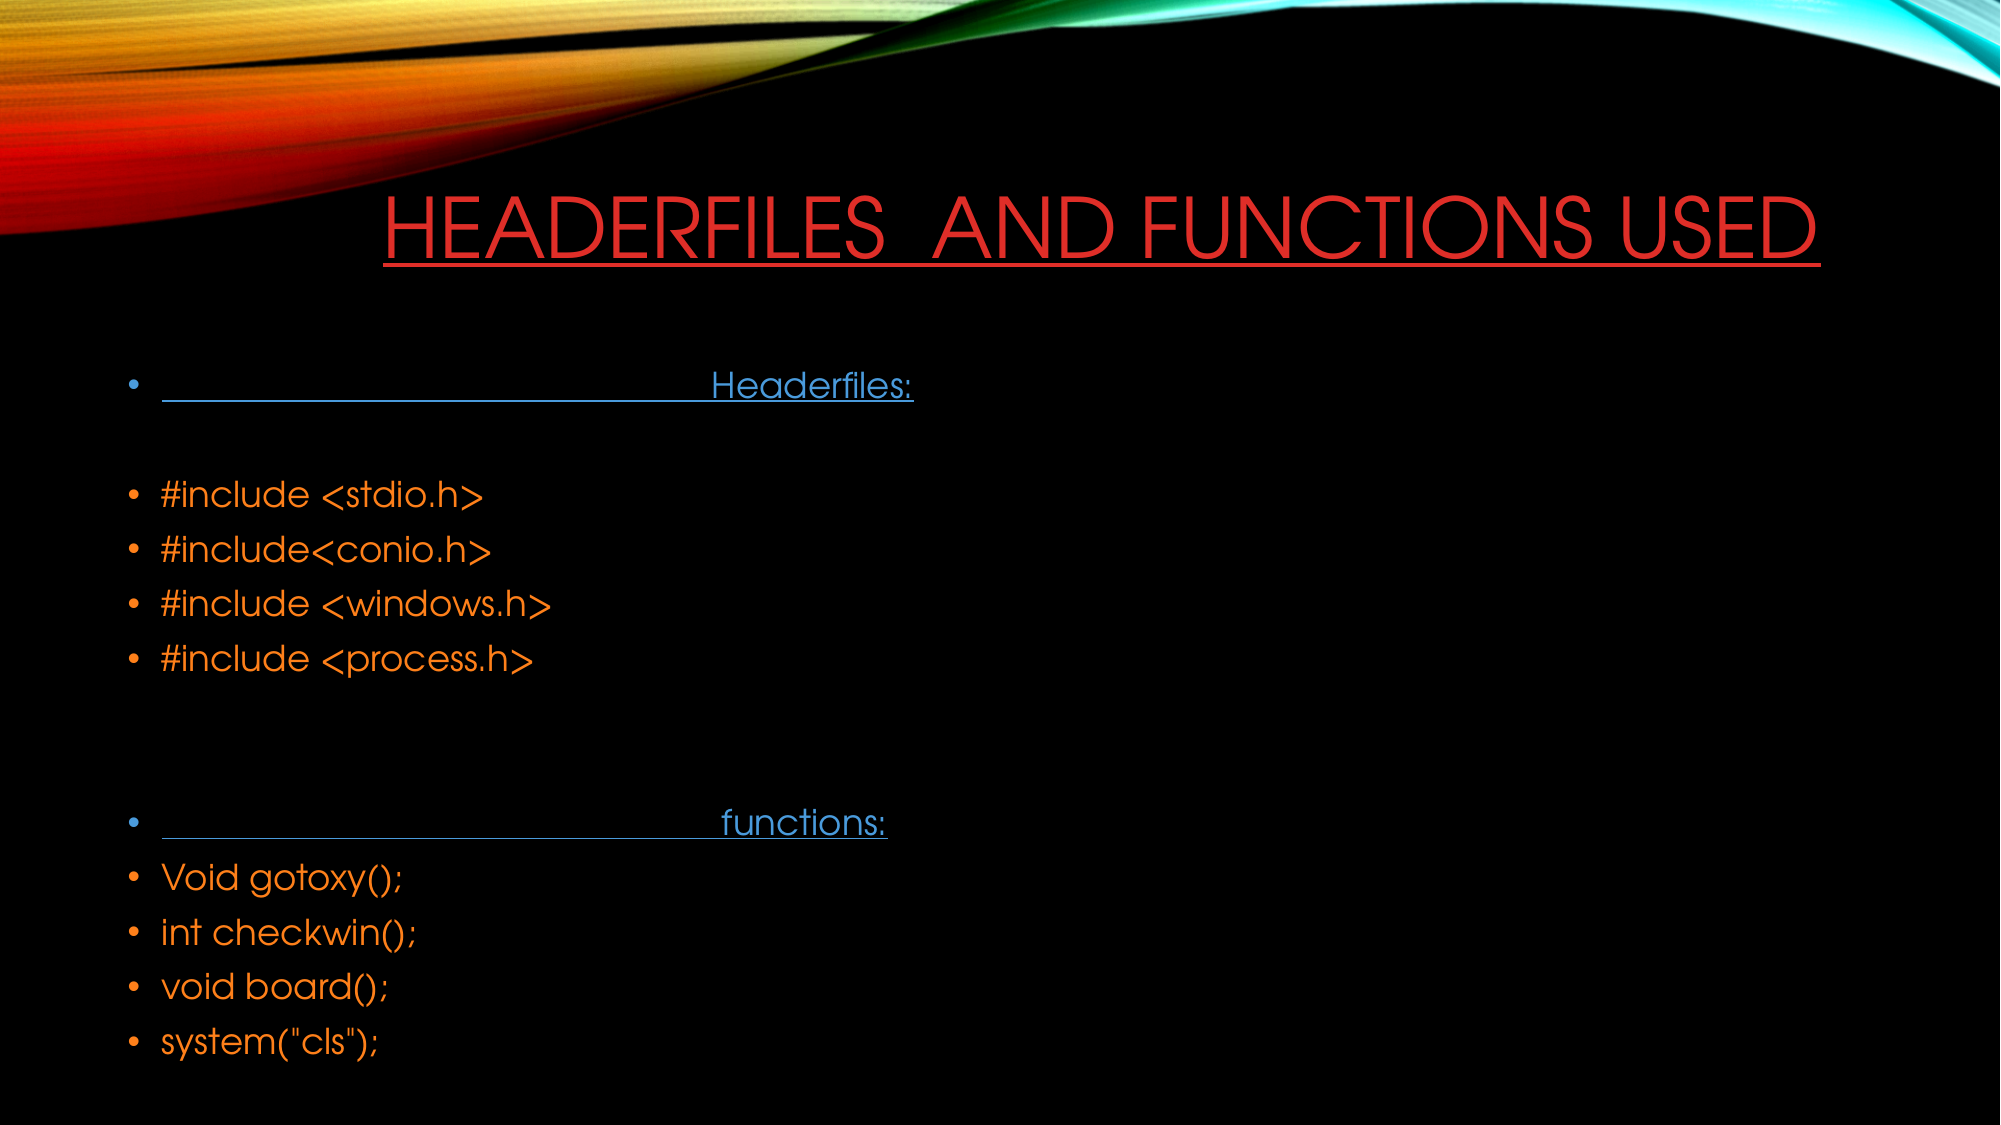

# Headerfiles  and functions used
                                                       Headerfiles:

#include <stdio.h>
#include<conio.h>
#include <windows.h>
#include <process.h>

                                                        functions:
Void gotoxy();
int checkwin();
void board();
system("cls");